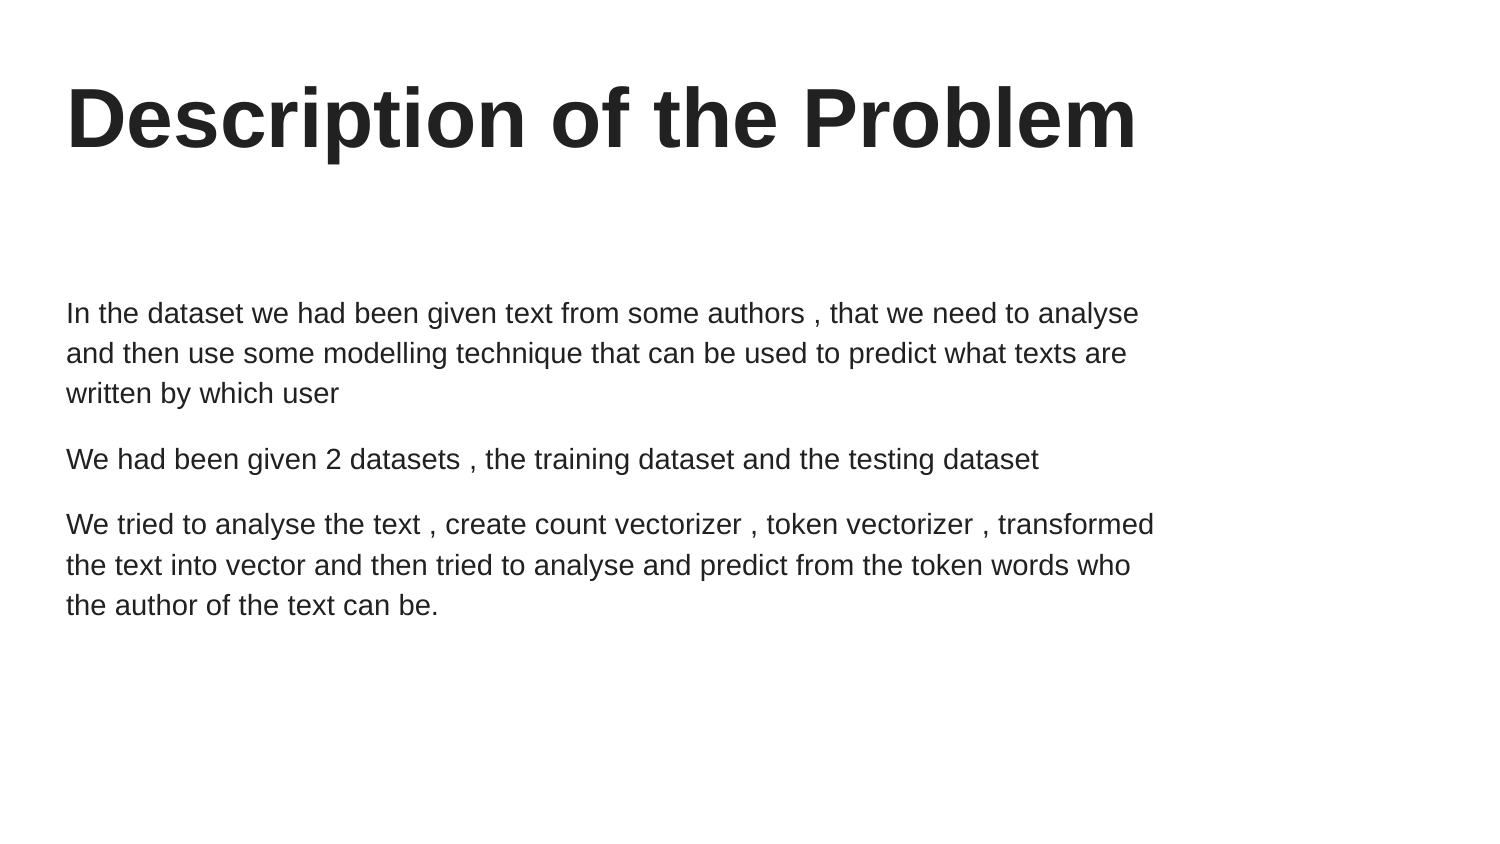

# Description of the Problem
In the dataset we had been given text from some authors , that we need to analyse and then use some modelling technique that can be used to predict what texts are written by which user
We had been given 2 datasets , the training dataset and the testing dataset
We tried to analyse the text , create count vectorizer , token vectorizer , transformed the text into vector and then tried to analyse and predict from the token words who the author of the text can be.